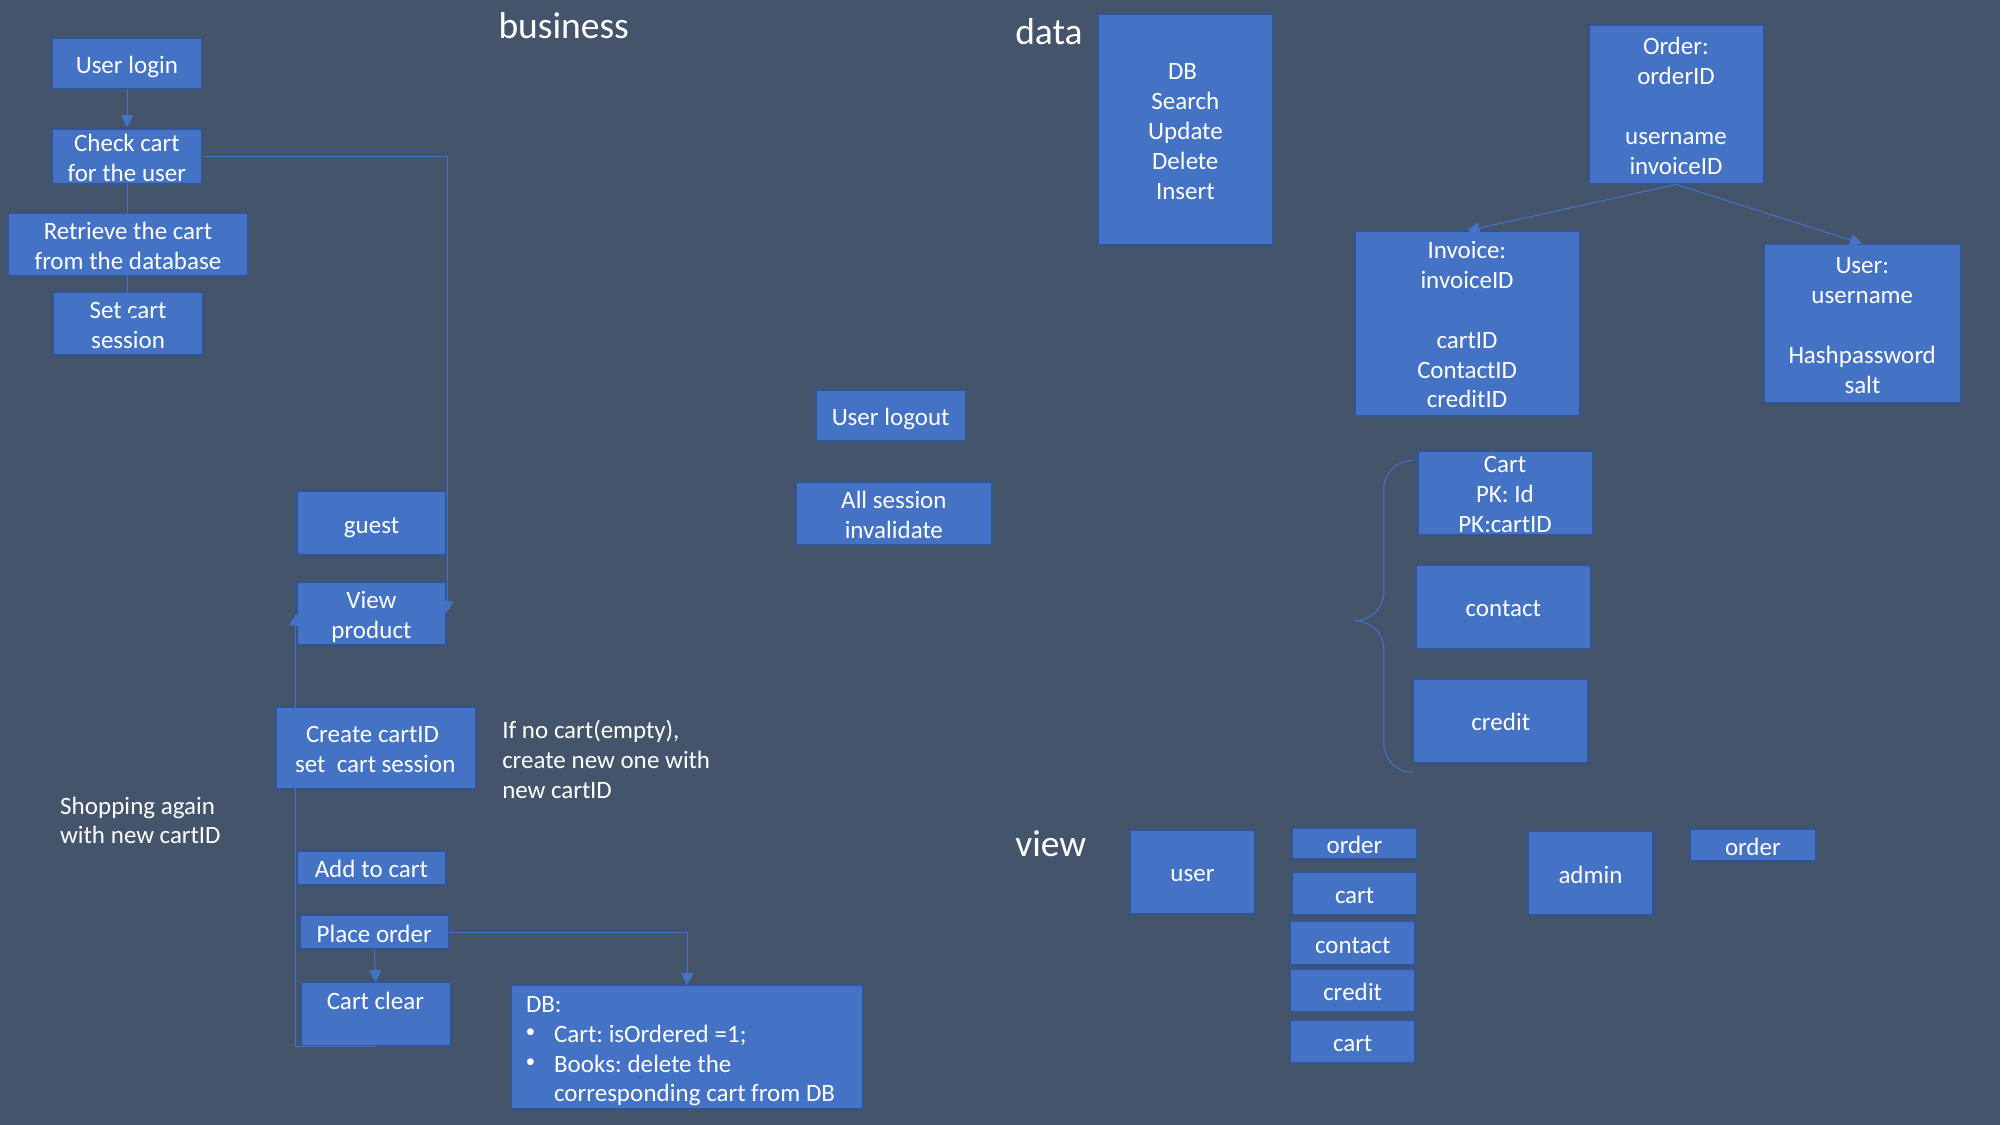

data
business
DB
Search
Update
Delete
Insert
Order:
orderID

username
invoiceID
User login
Check cart for the user
Retrieve the cart from the database
Invoice:
invoiceID

cartID
ContactID
creditID
User:
username

Hashpassword
salt
Set cart session
User logout
Cart
PK: Id
PK:cartID

All session invalidate
guest
contact
View product
credit
If no cart(empty), create new one with new cartID
Create cartID
set  cart session
Shopping again with new cartID
view
order
order
user
admin
Add to cart
cart
Place order
contact
credit
Cart clear

DB:
Cart: isOrdered =1;
Books: delete the corresponding cart from DB
cart